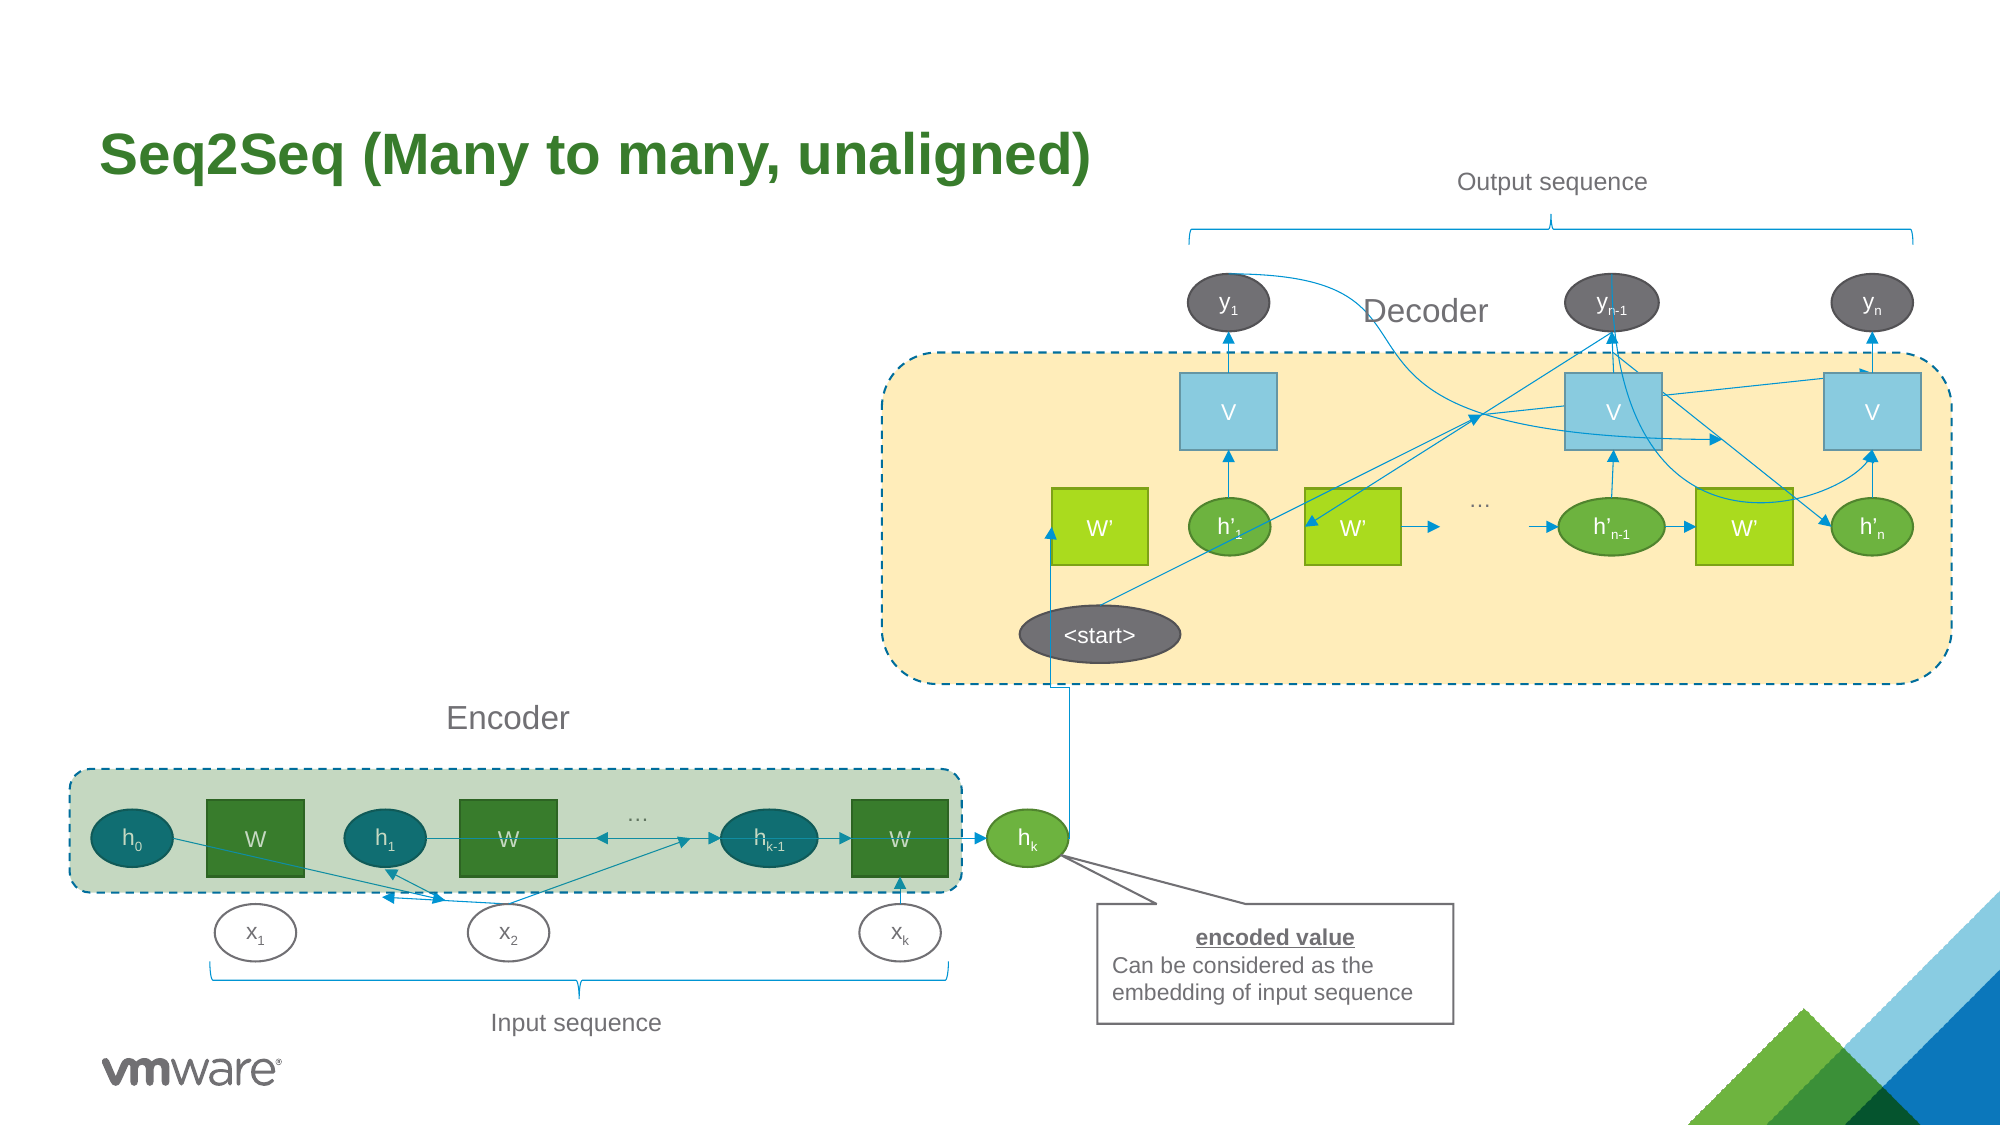

# Seq2Seq (Many to many, unaligned)
Output sequence
yn-1
y1
yn
Decoder

V
V
V
…
W’
W’
W’
h’n-1
h’n
h’1
<start>

Encoder

…
W
W
W
hk
hk-1
h0
h1
xk
encoded value
Can be considered as the embedding of input sequence
x1
x2
Input sequence